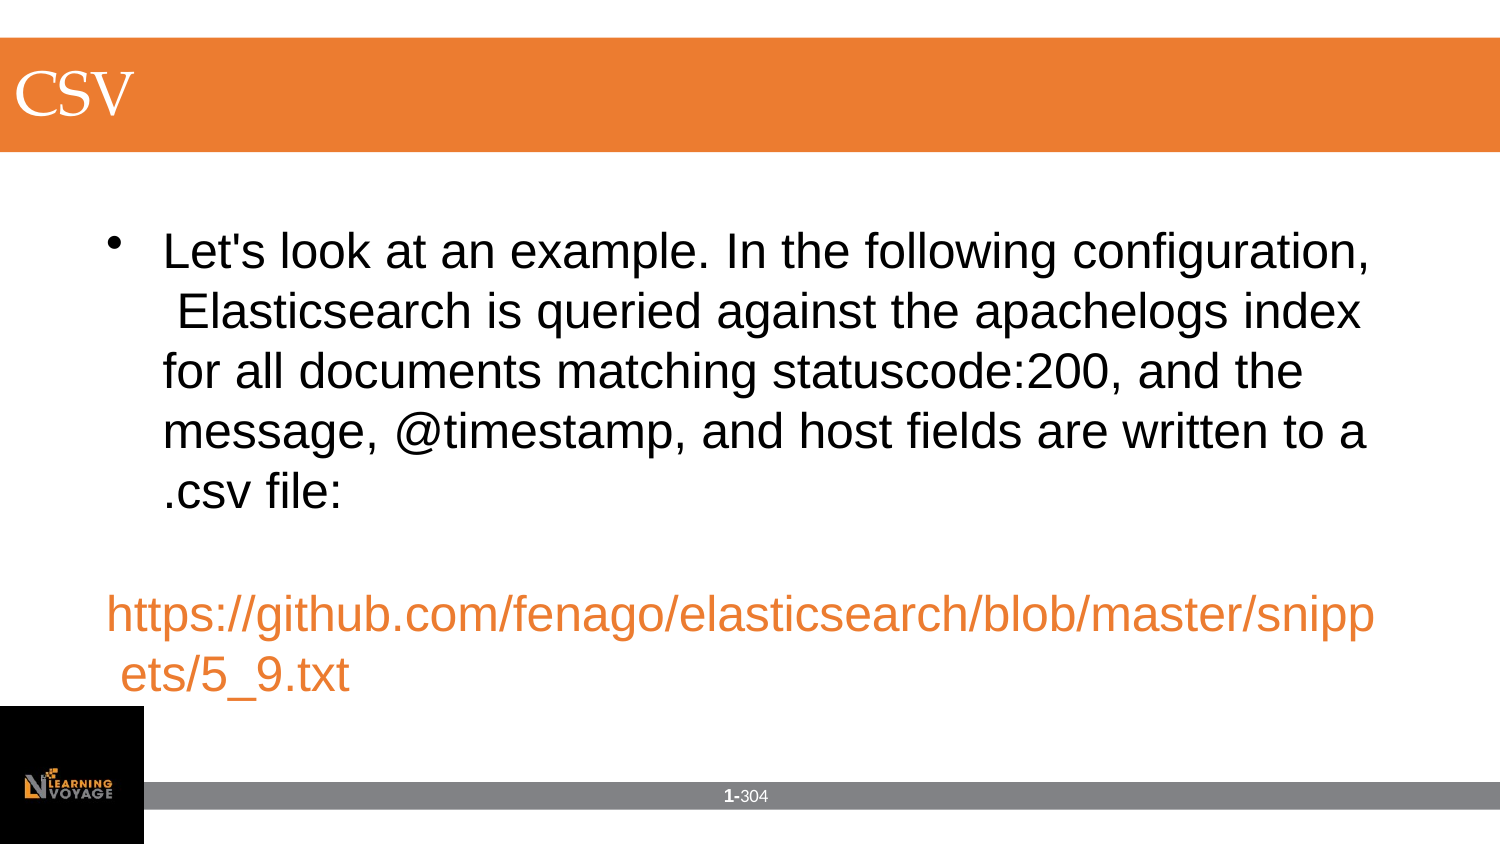

# CSV
Let's look at an example. In the following configuration,  Elasticsearch is queried against the apachelogs index  for all documents matching statuscode:200, and the  message, @timestamp, and host fields are written to a
.csv file:

https://github.com/fenago/elasticsearch/blob/master/snipp  ets/5_9.txt
1-304